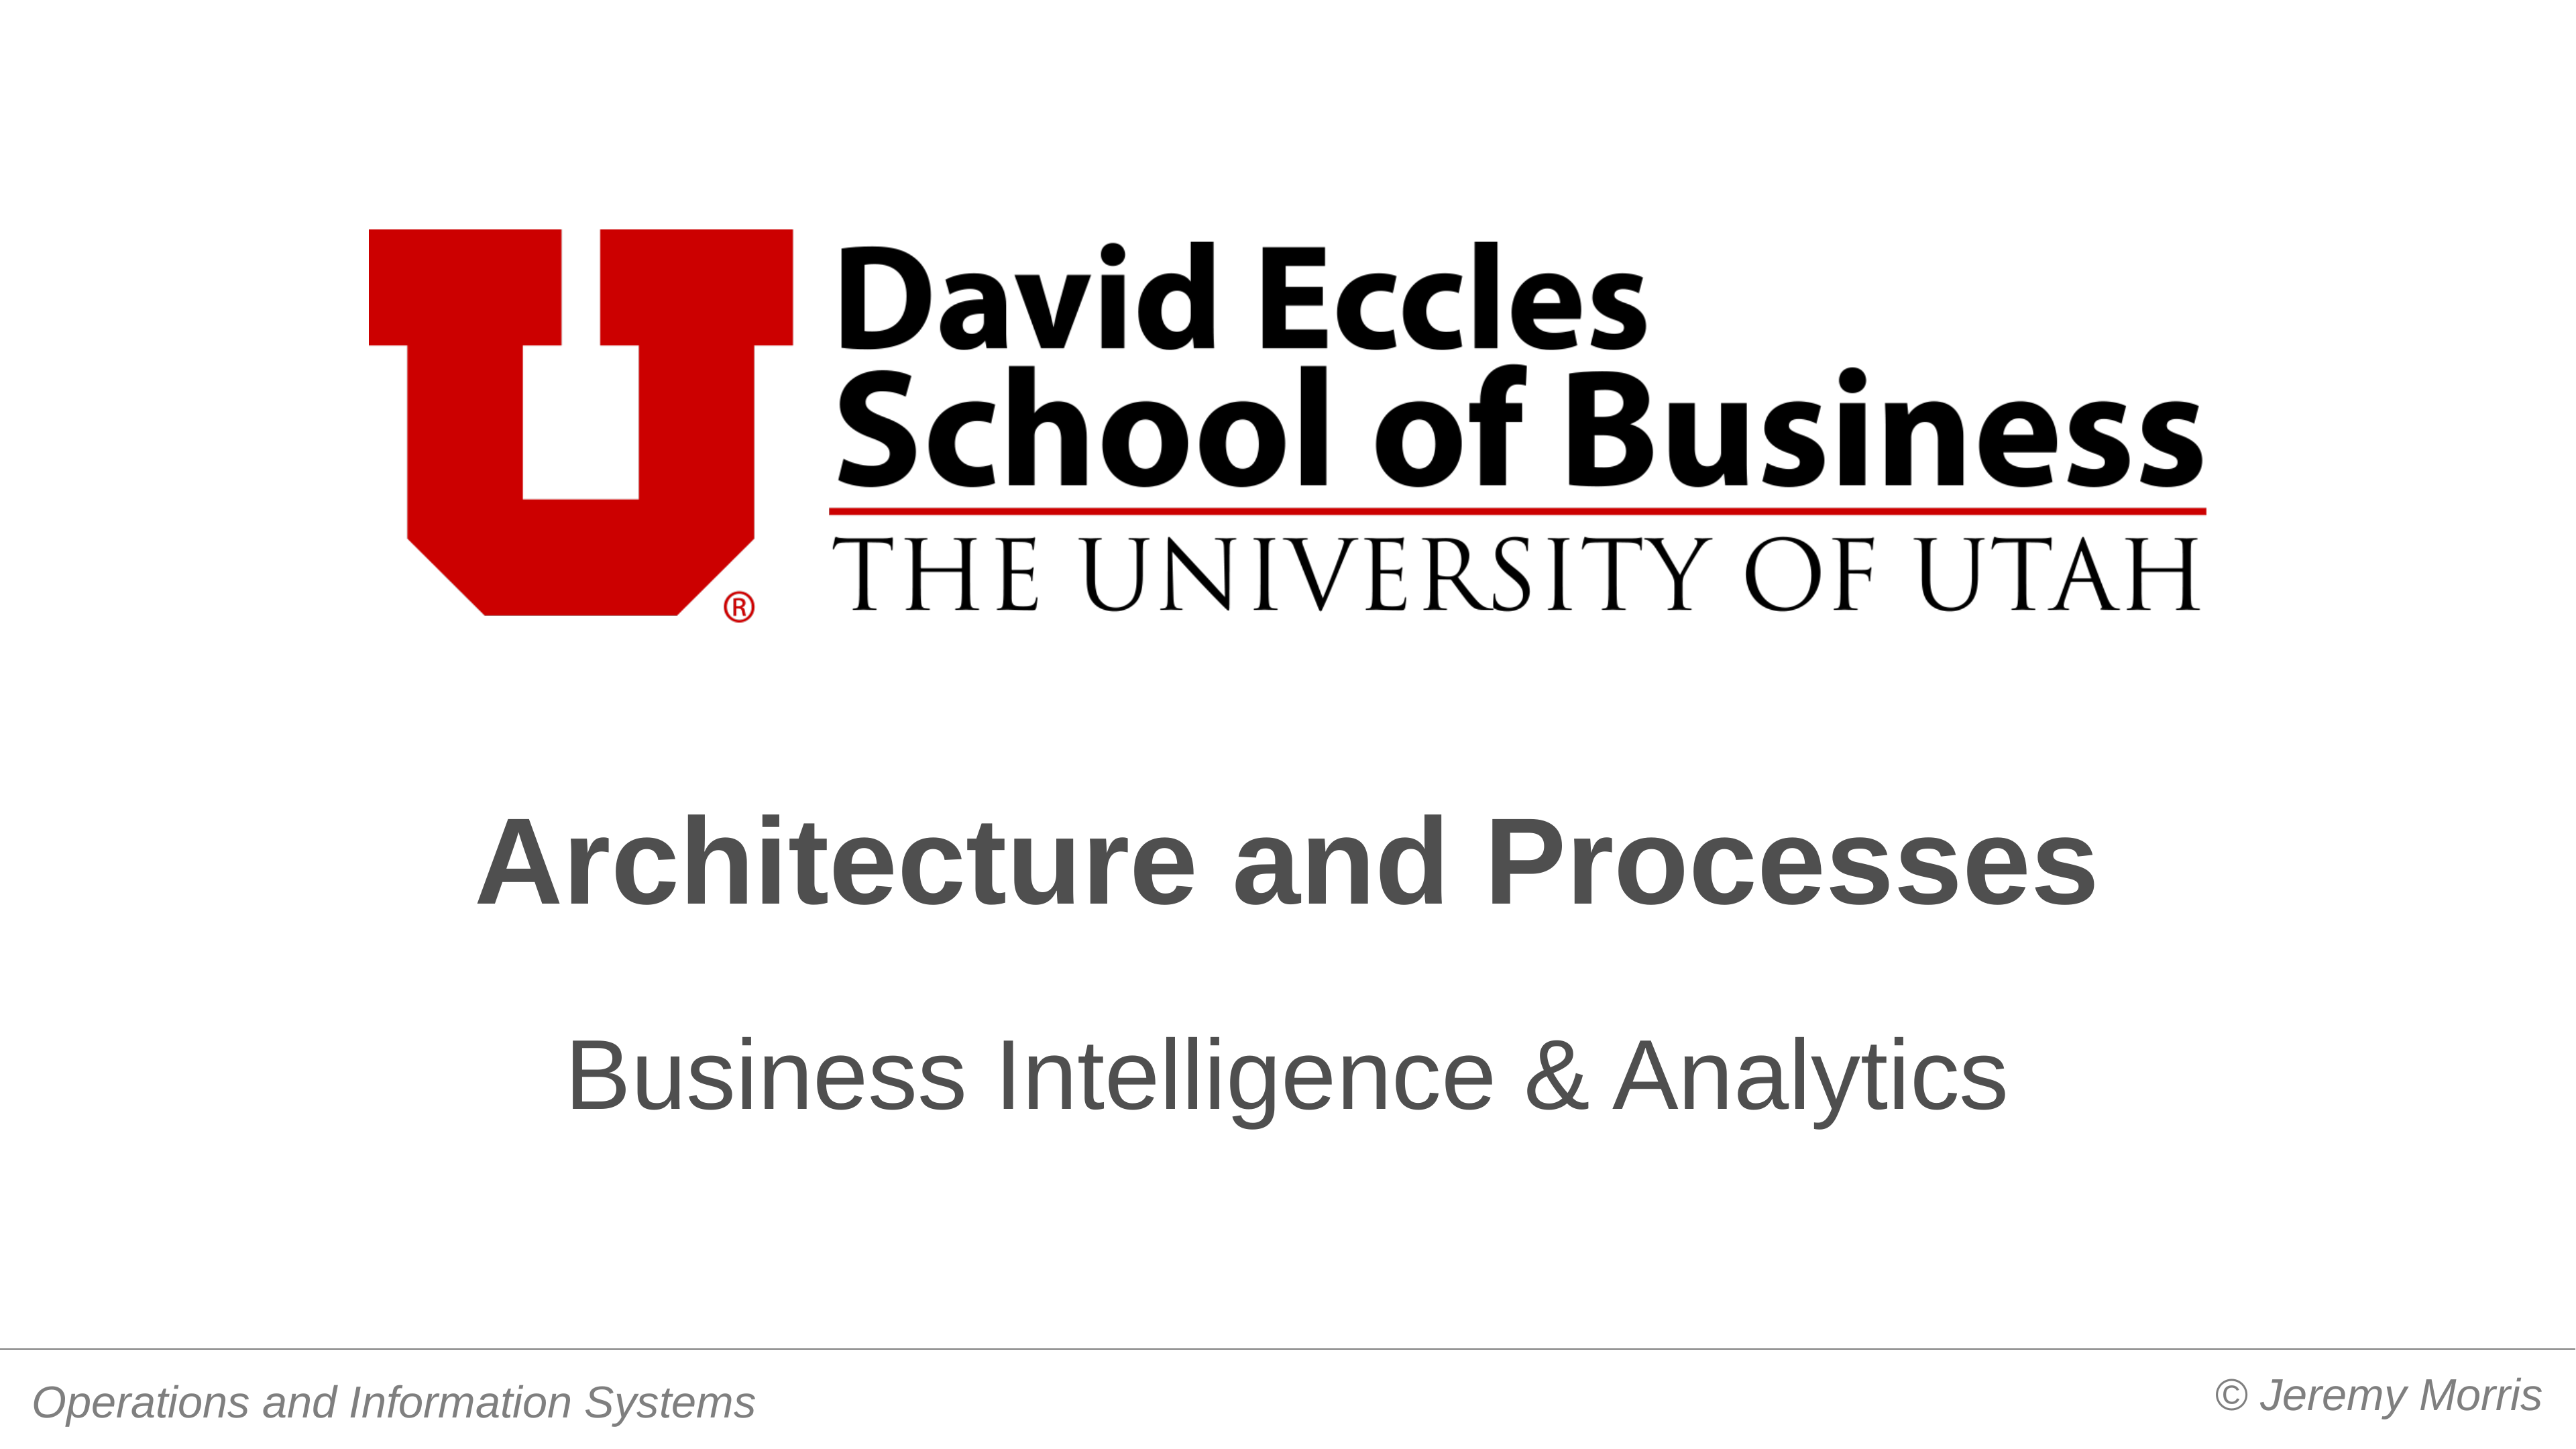

Architecture and Processes
Business Intelligence & Analytics